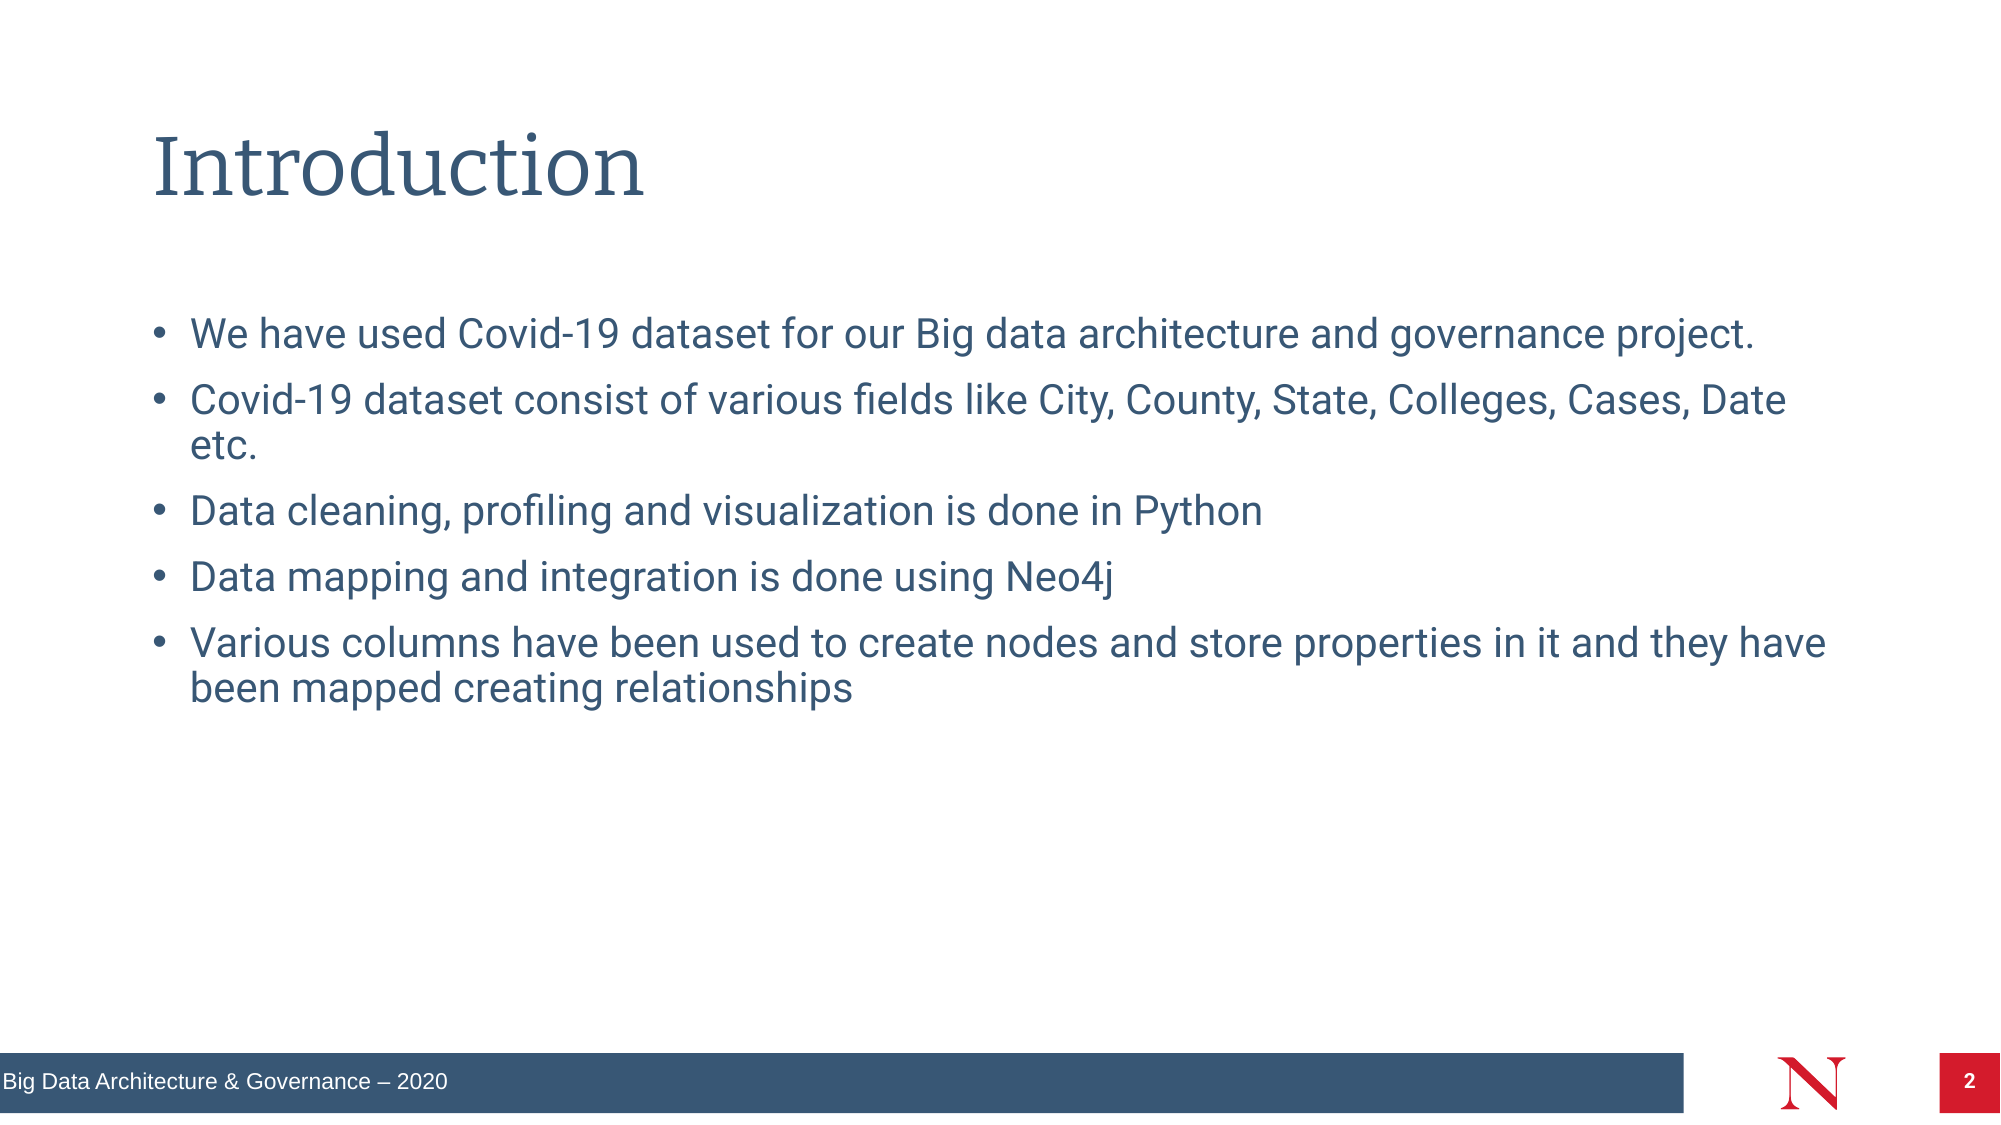

# Introduction
We have used Covid-19 dataset for our Big data architecture and governance project.
Covid-19 dataset consist of various fields like City, County, State, Colleges, Cases, Date etc.
Data cleaning, profiling and visualization is done in Python
Data mapping and integration is done using Neo4j
Various columns have been used to create nodes and store properties in it and they have been mapped creating relationships